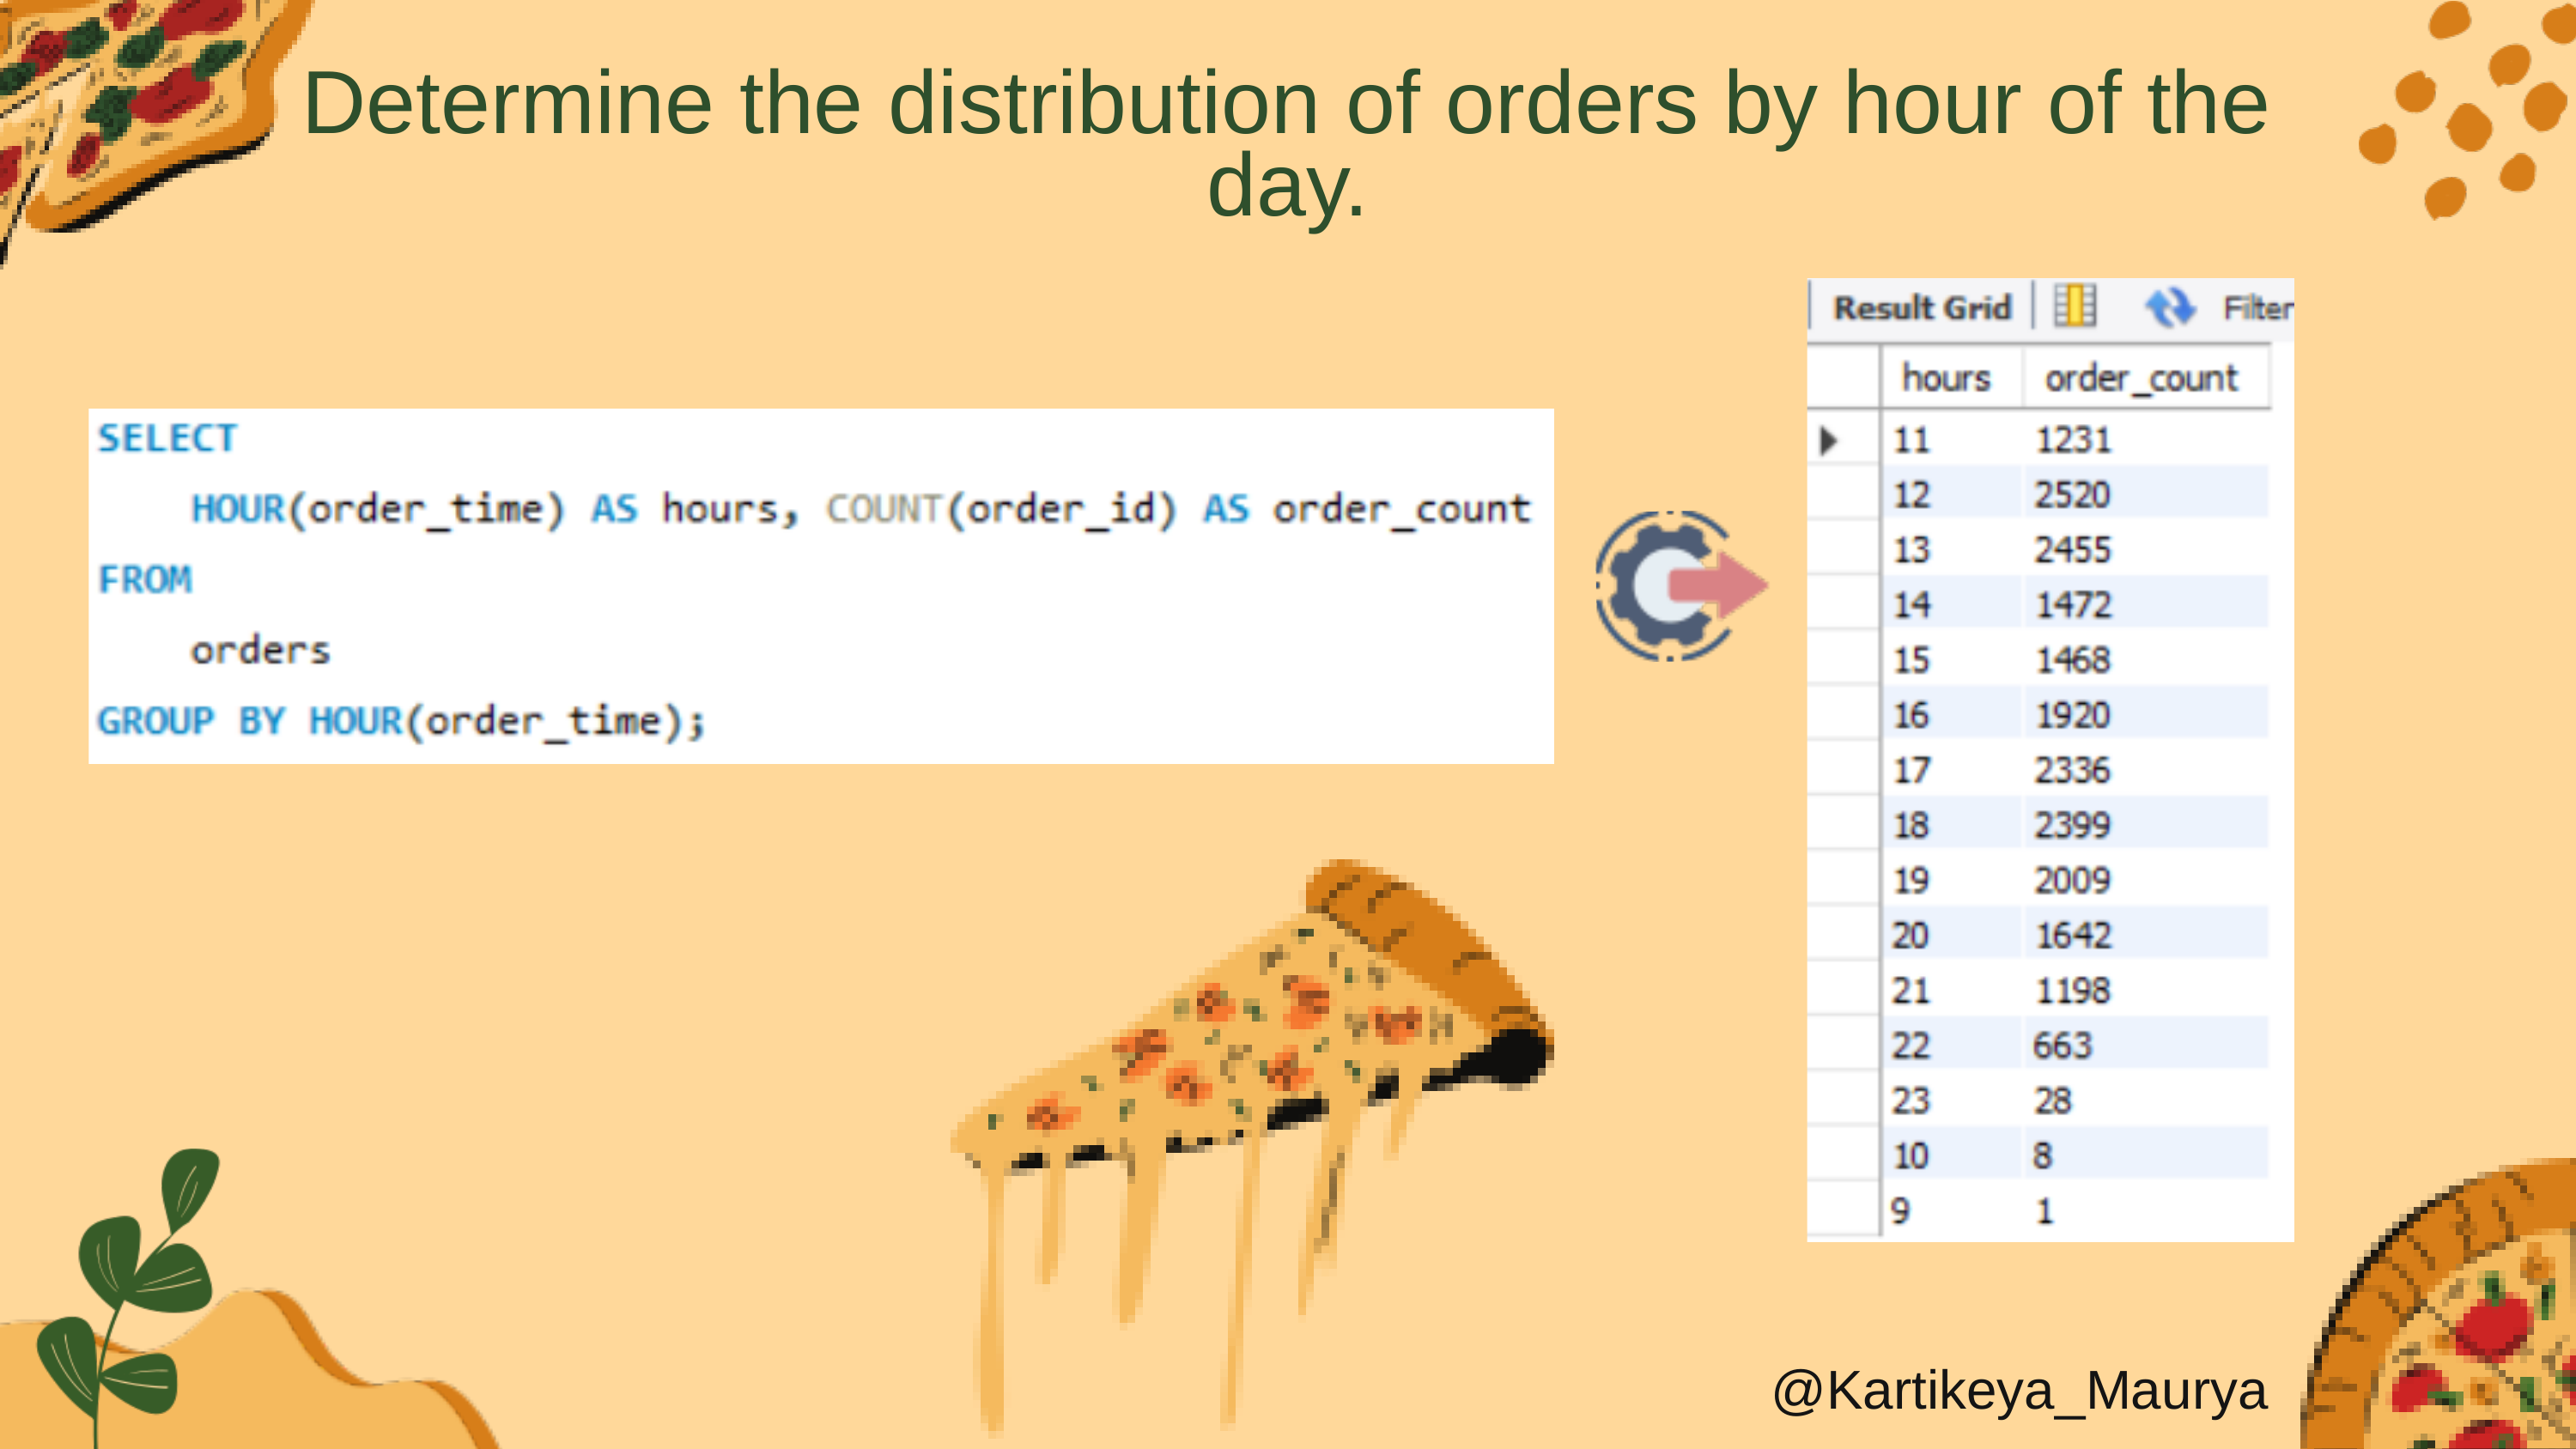

Determine the distribution of orders by hour of the day.

@Kartikeya_Maurya